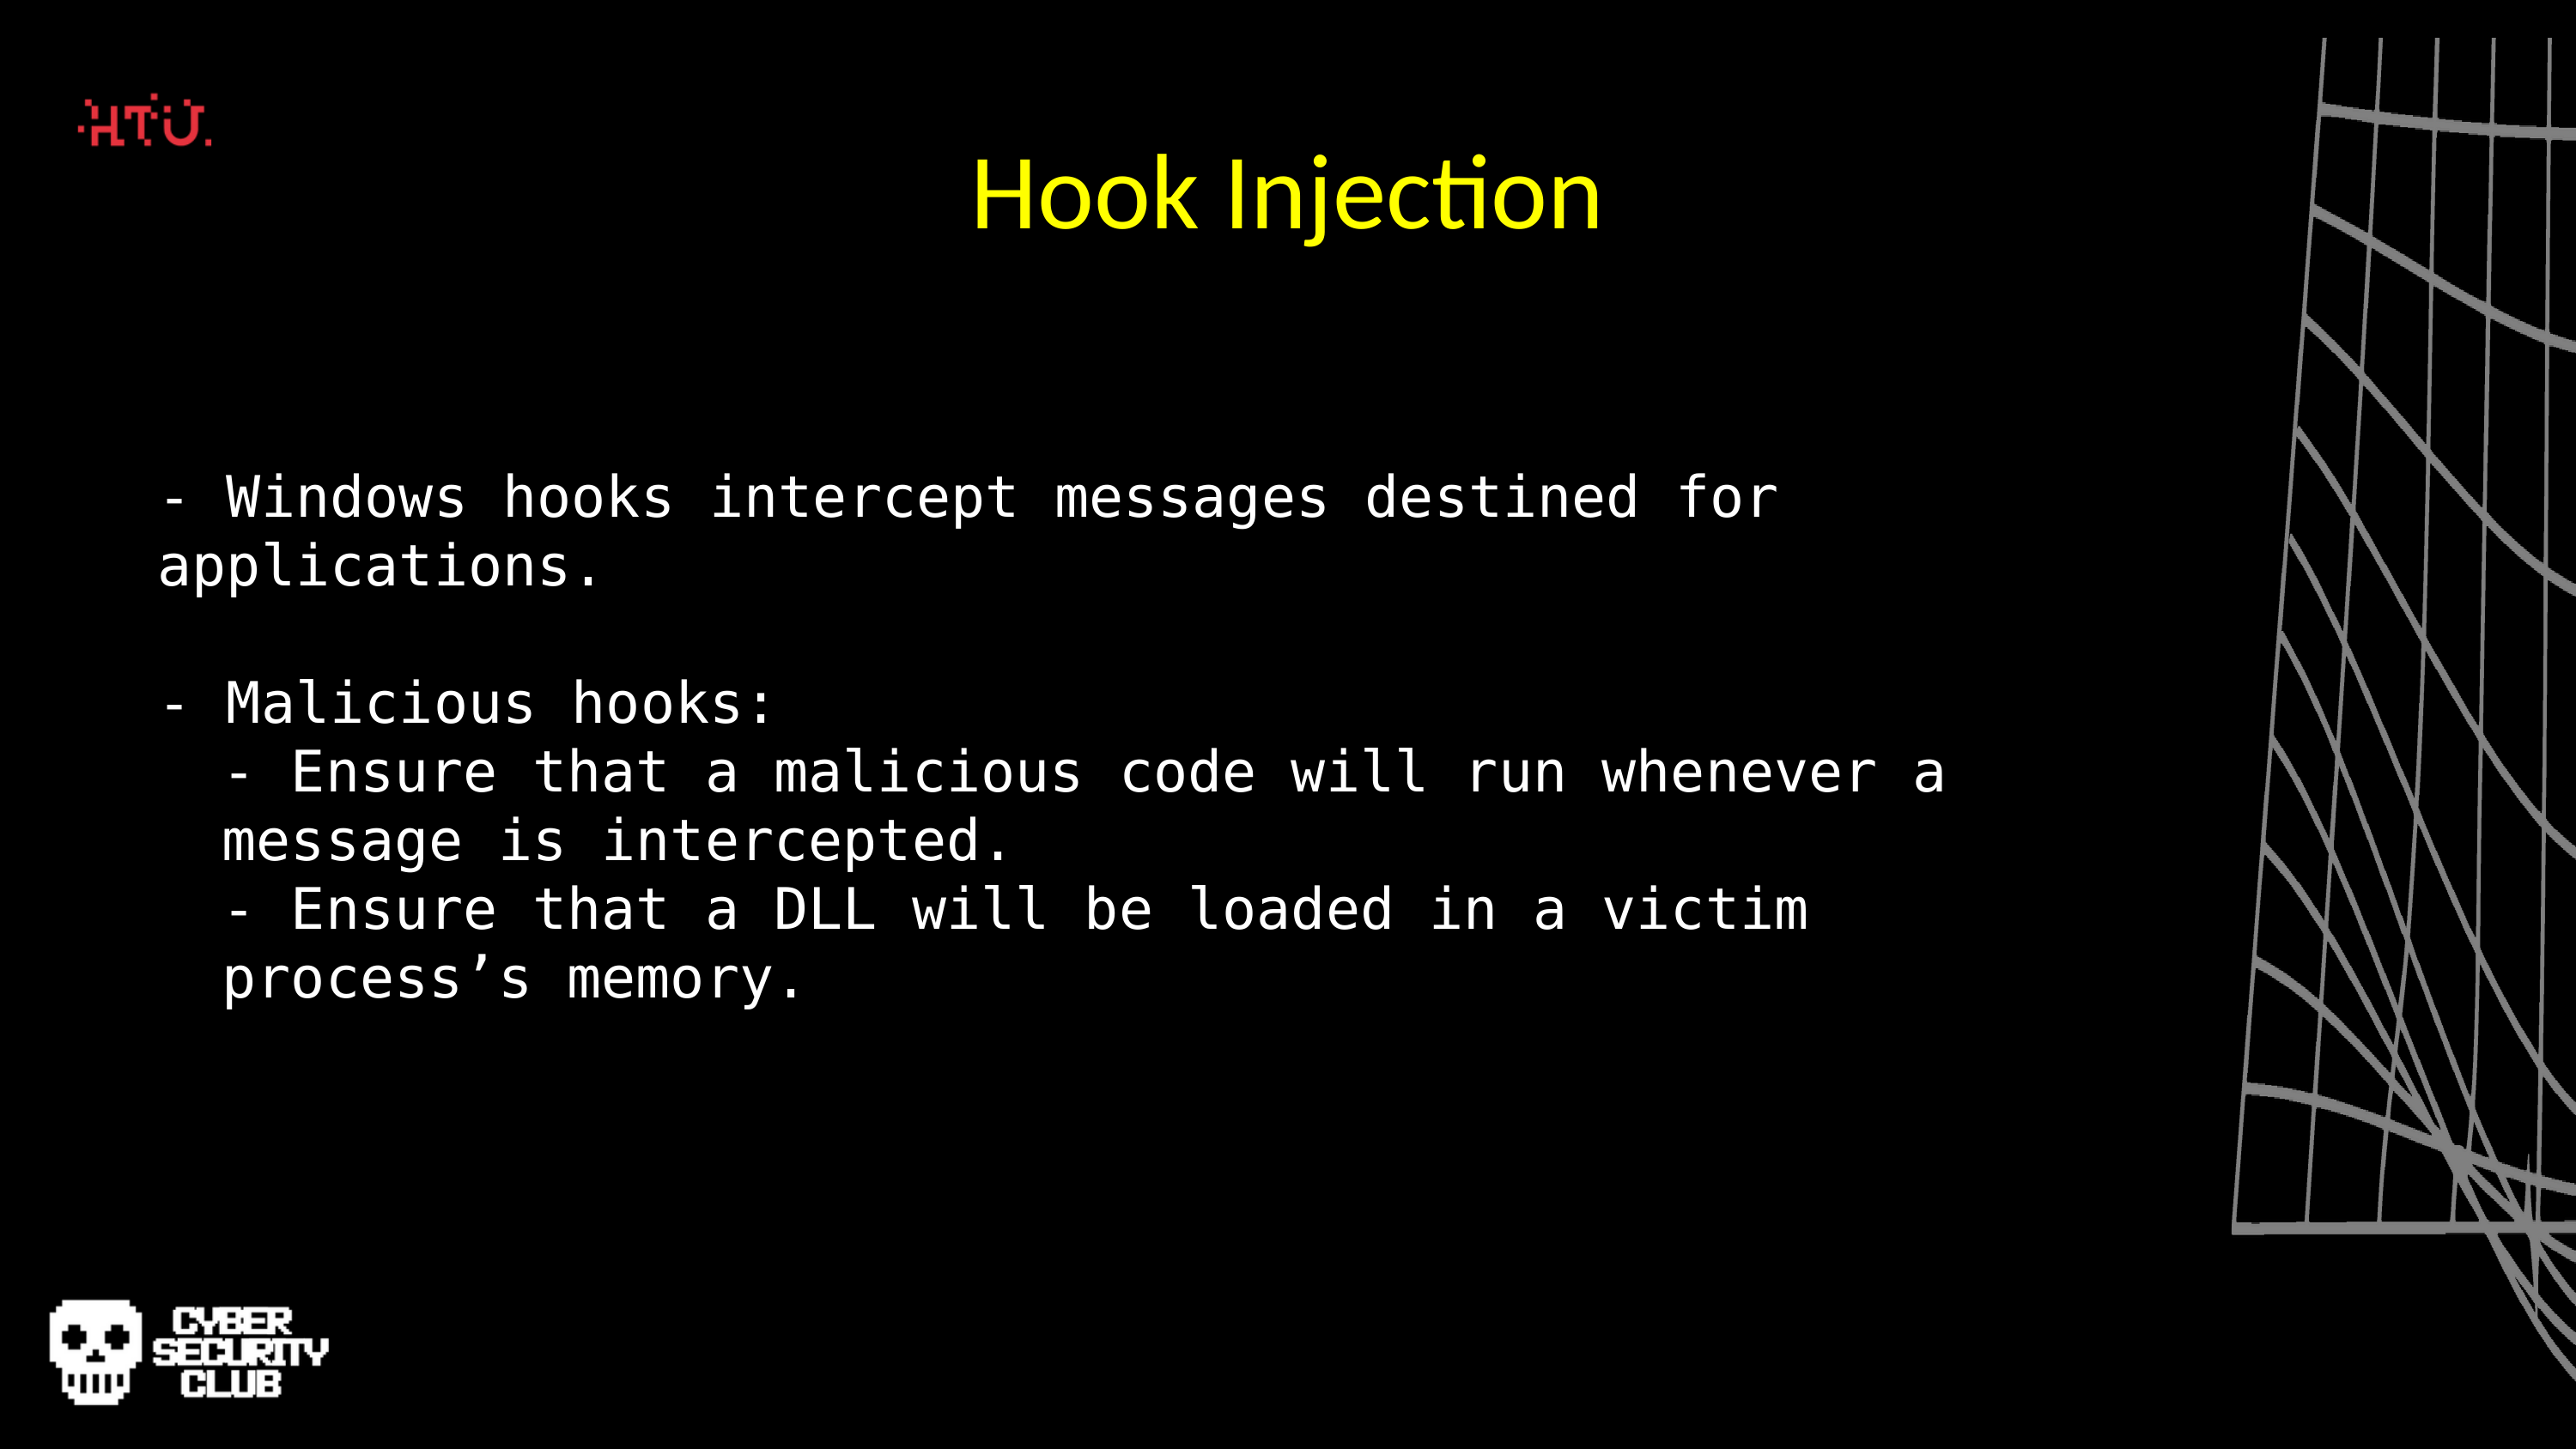

Hook Injection

- Windows hooks intercept messages destined for applications.

- Malicious hooks:
- Ensure that a malicious code will run whenever a message is intercepted.
- Ensure that a DLL will be loaded in a victim process’s memory.